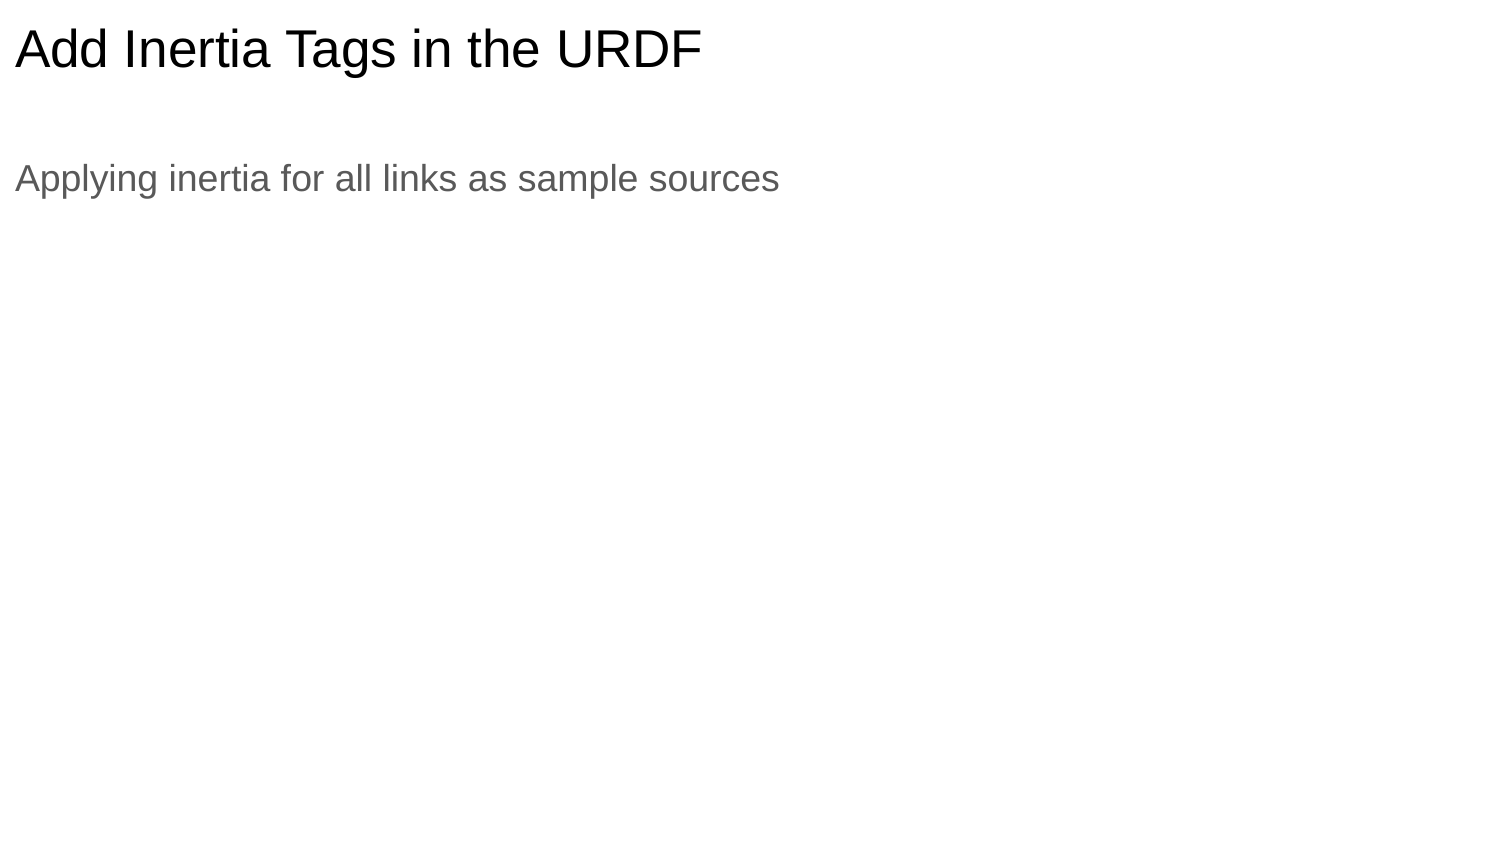

# Add Inertia Tags in the URDF
Applying inertia for all links as sample sources